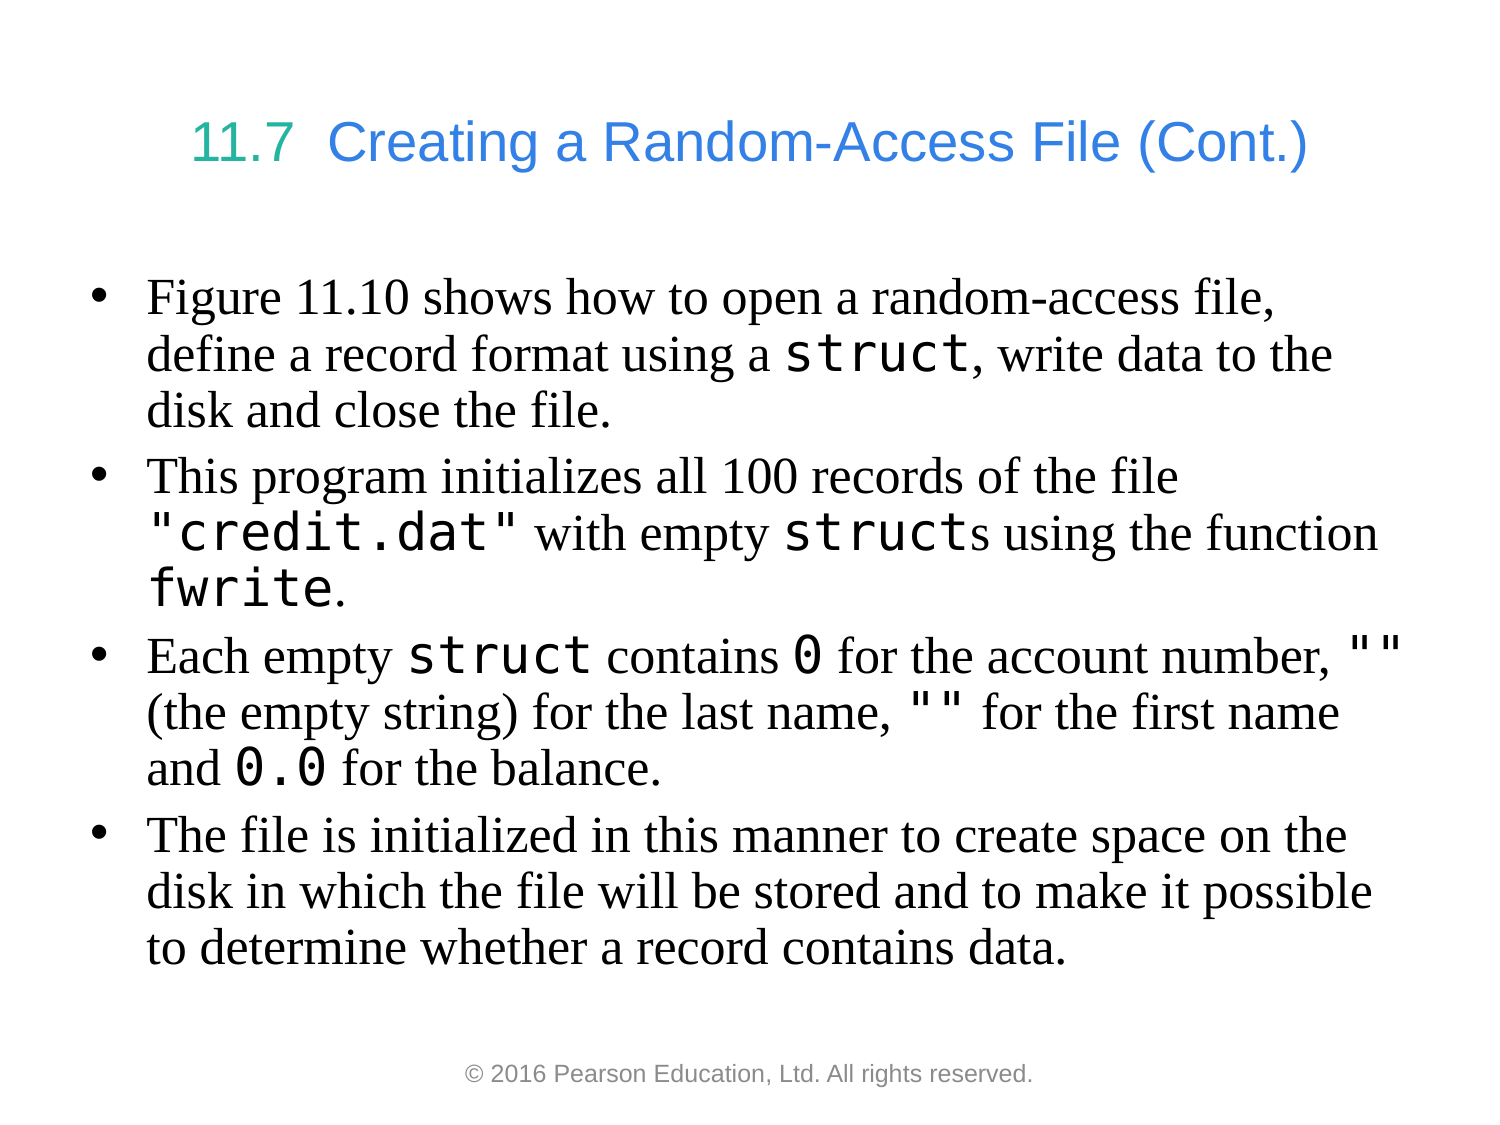

# 11.7  Creating a Random-Access File (Cont.)
Figure 11.10 shows how to open a random-access file, define a record format using a struct, write data to the disk and close the file.
This program initializes all 100 records of the file "credit.dat" with empty structs using the function fwrite.
Each empty struct contains 0 for the account number, "" (the empty string) for the last name, "" for the first name and 0.0 for the balance.
The file is initialized in this manner to create space on the disk in which the file will be stored and to make it possible to determine whether a record contains data.
© 2016 Pearson Education, Ltd. All rights reserved.